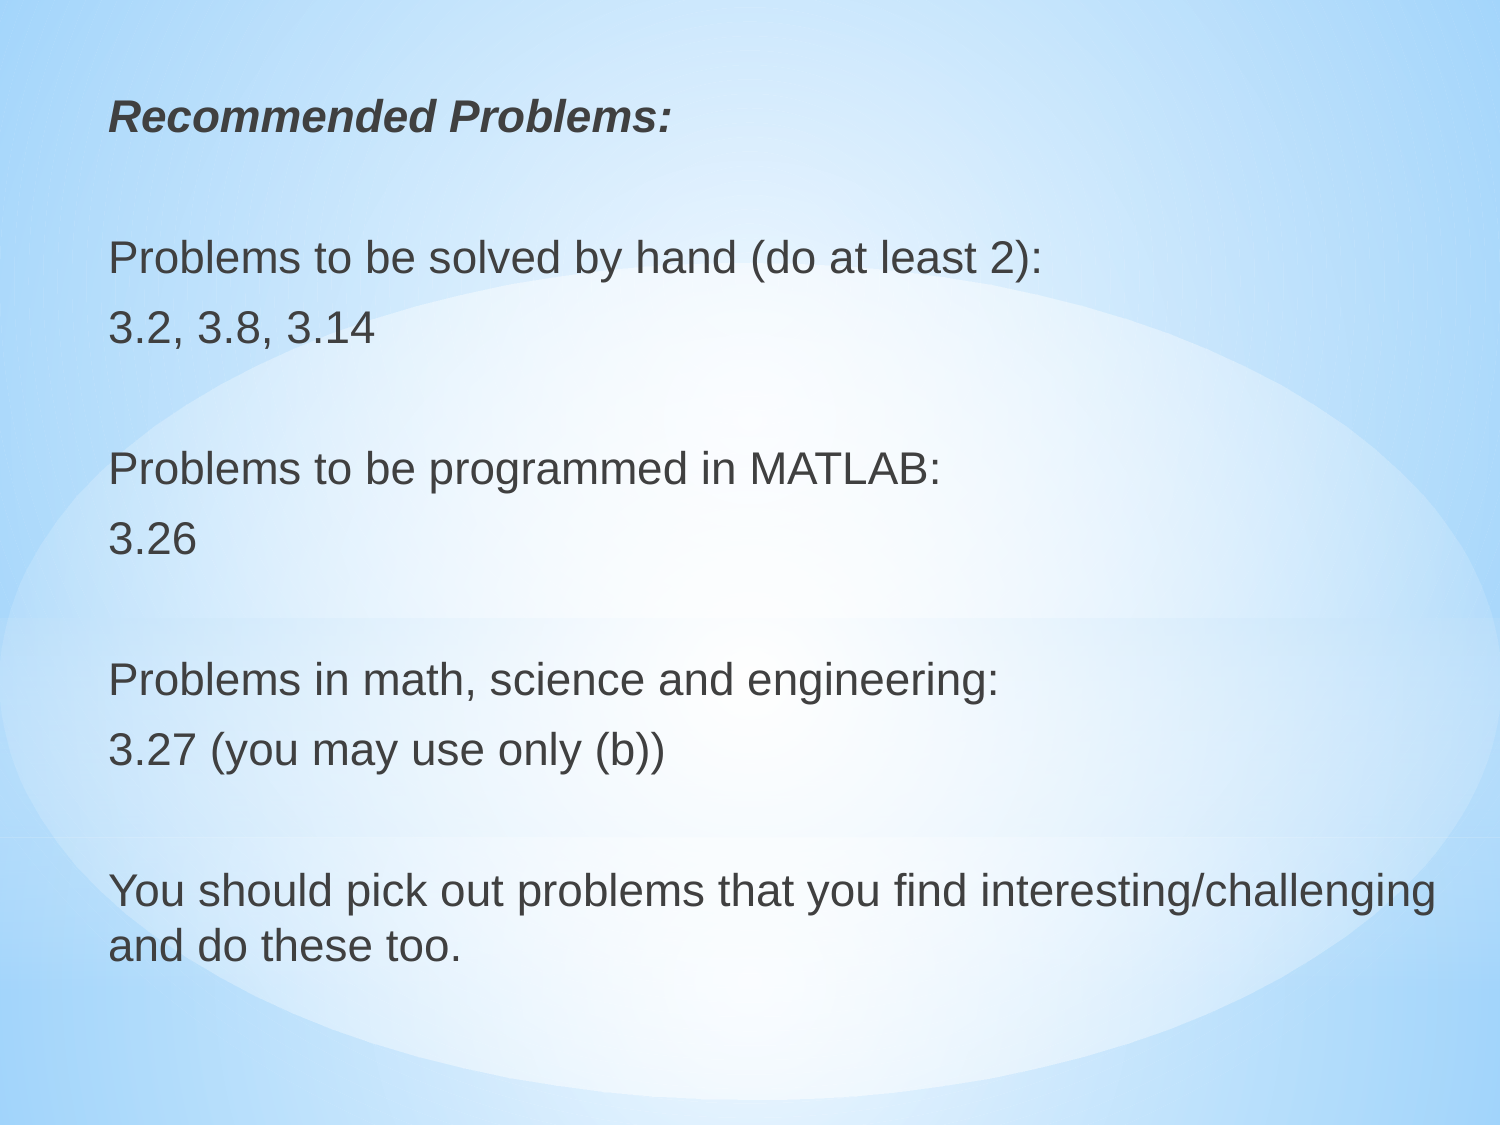

Recommended Problems:

Problems to be solved by hand (do at least 2):
3.2, 3.8, 3.14

Problems to be programmed in MATLAB:
3.26

Problems in math, science and engineering:
3.27 (you may use only (b))

You should pick out problems that you find interesting/challenging and do these too.